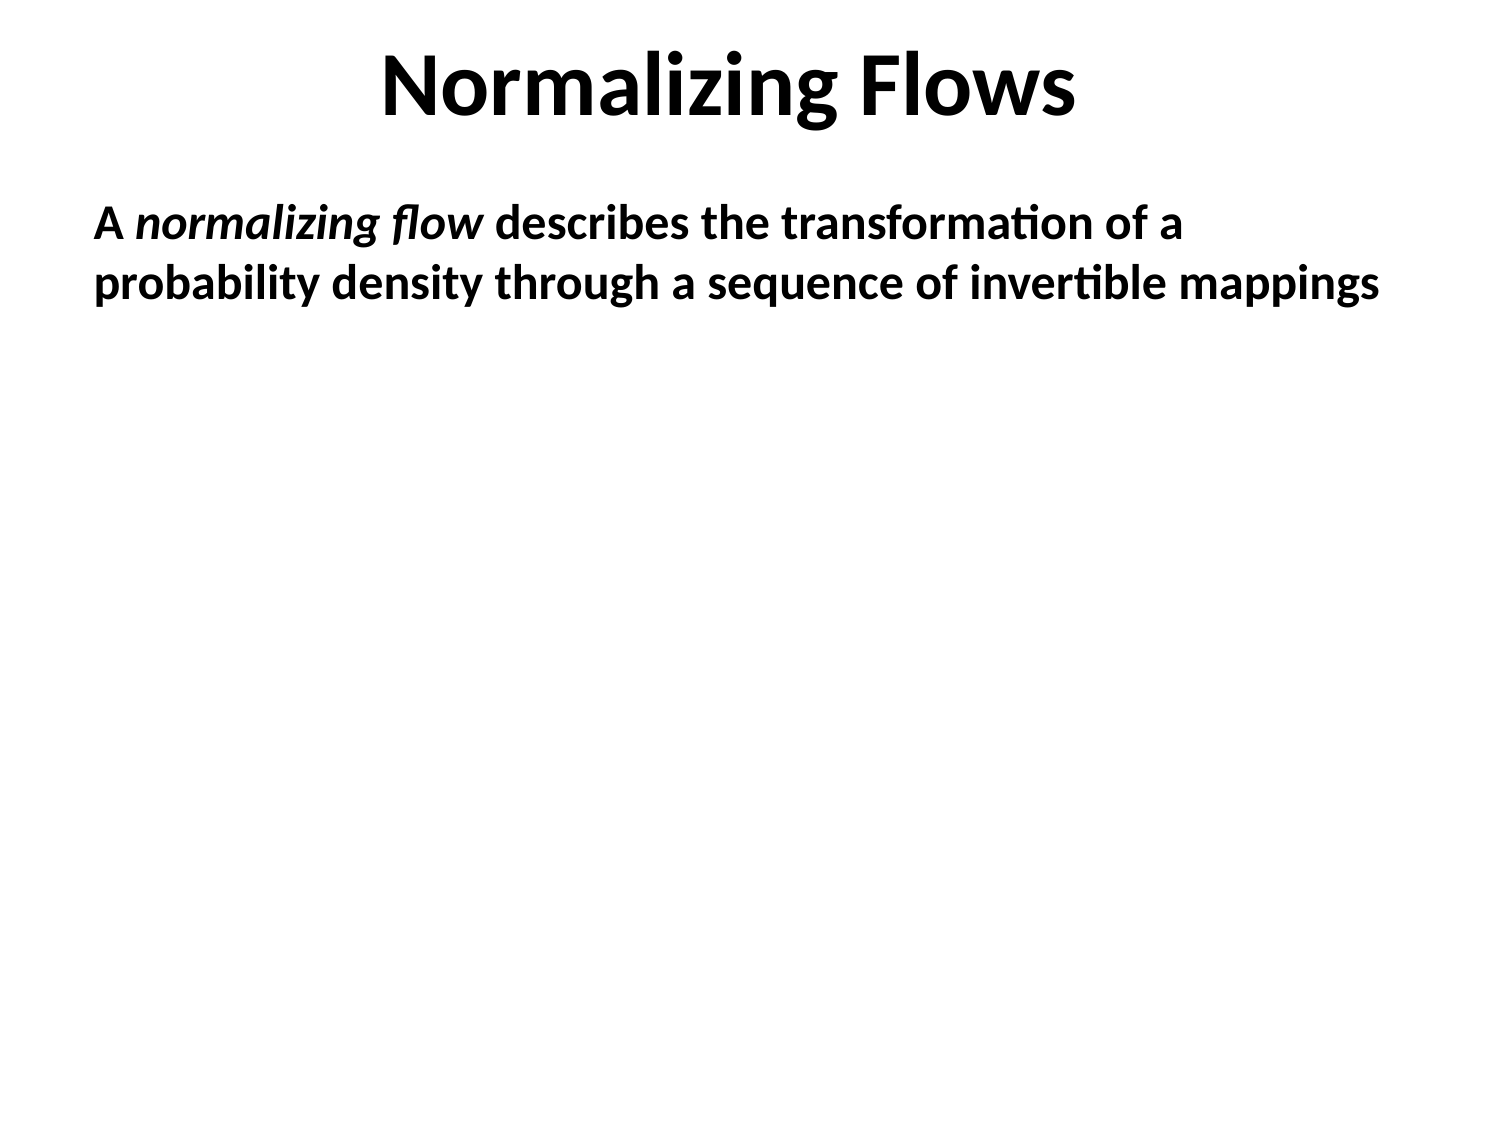

# Normalizing Flows
A normalizing flow describes the transformation of a probability density through a sequence of invertible mappings